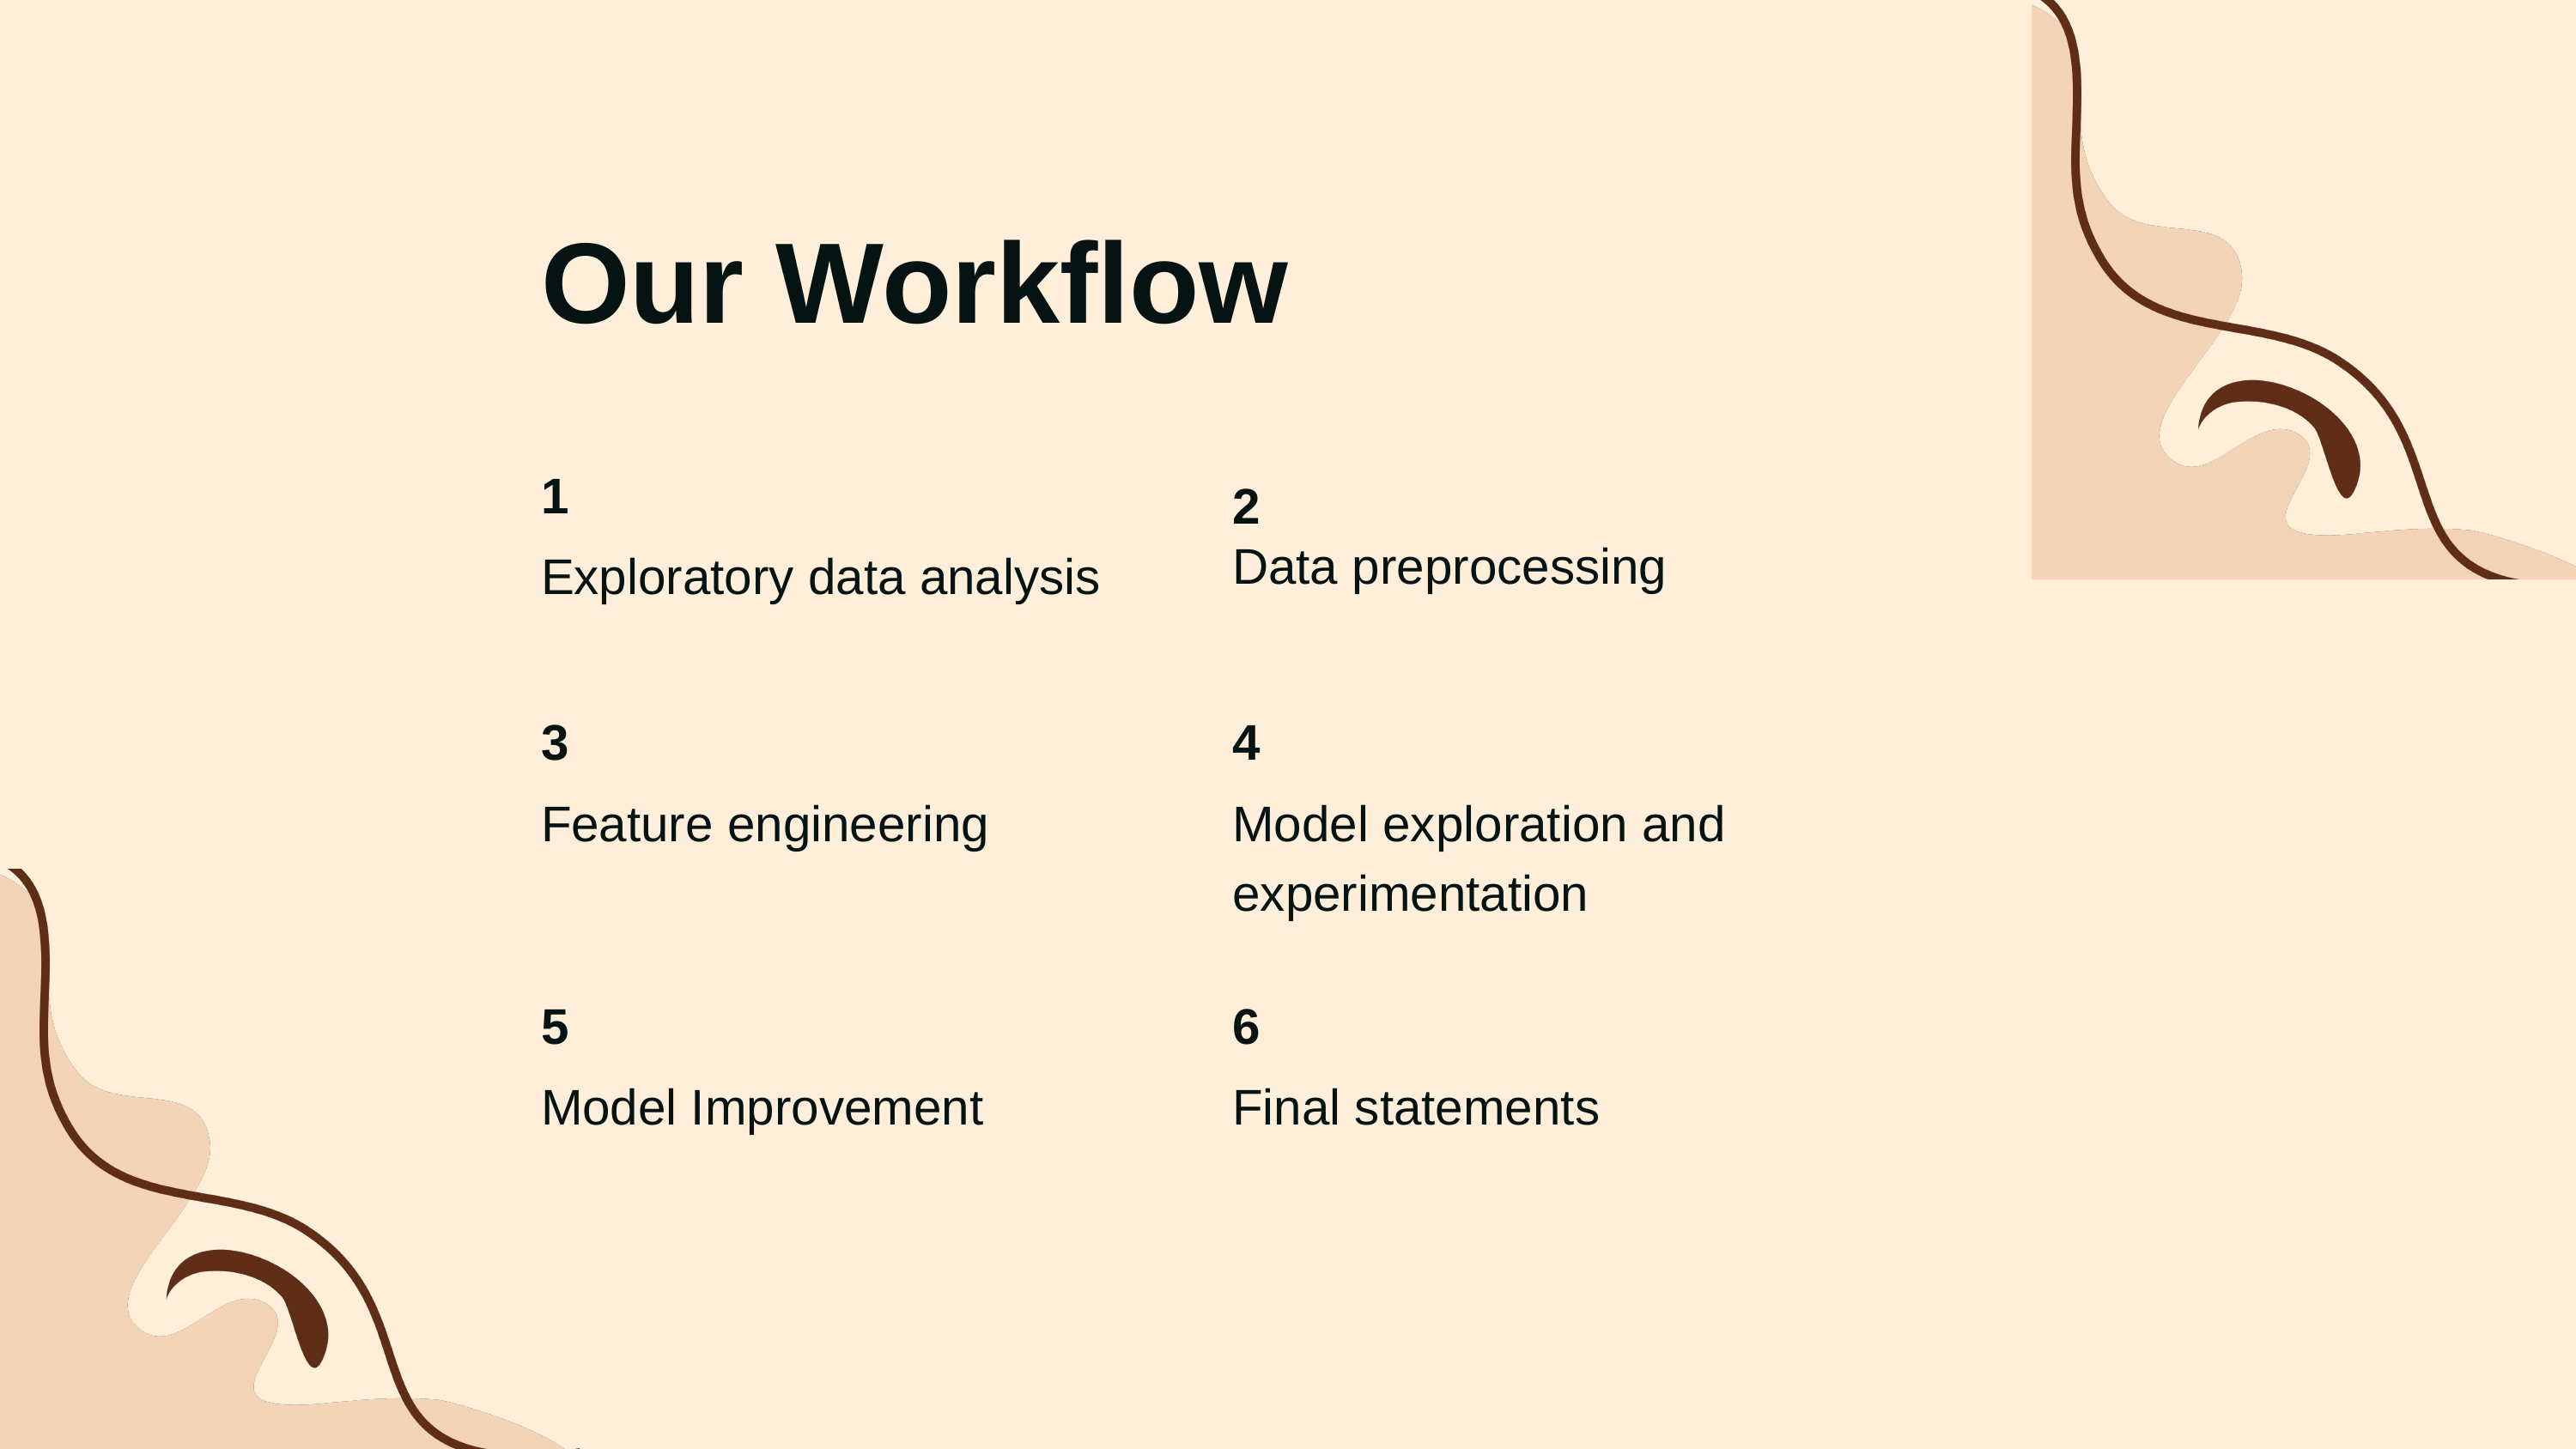

Our Workflow
1
2
Data preprocessing
Exploratory data analysis
3
4
Feature engineering
Model exploration and experimentation

5
6
Model Improvement
Final statements